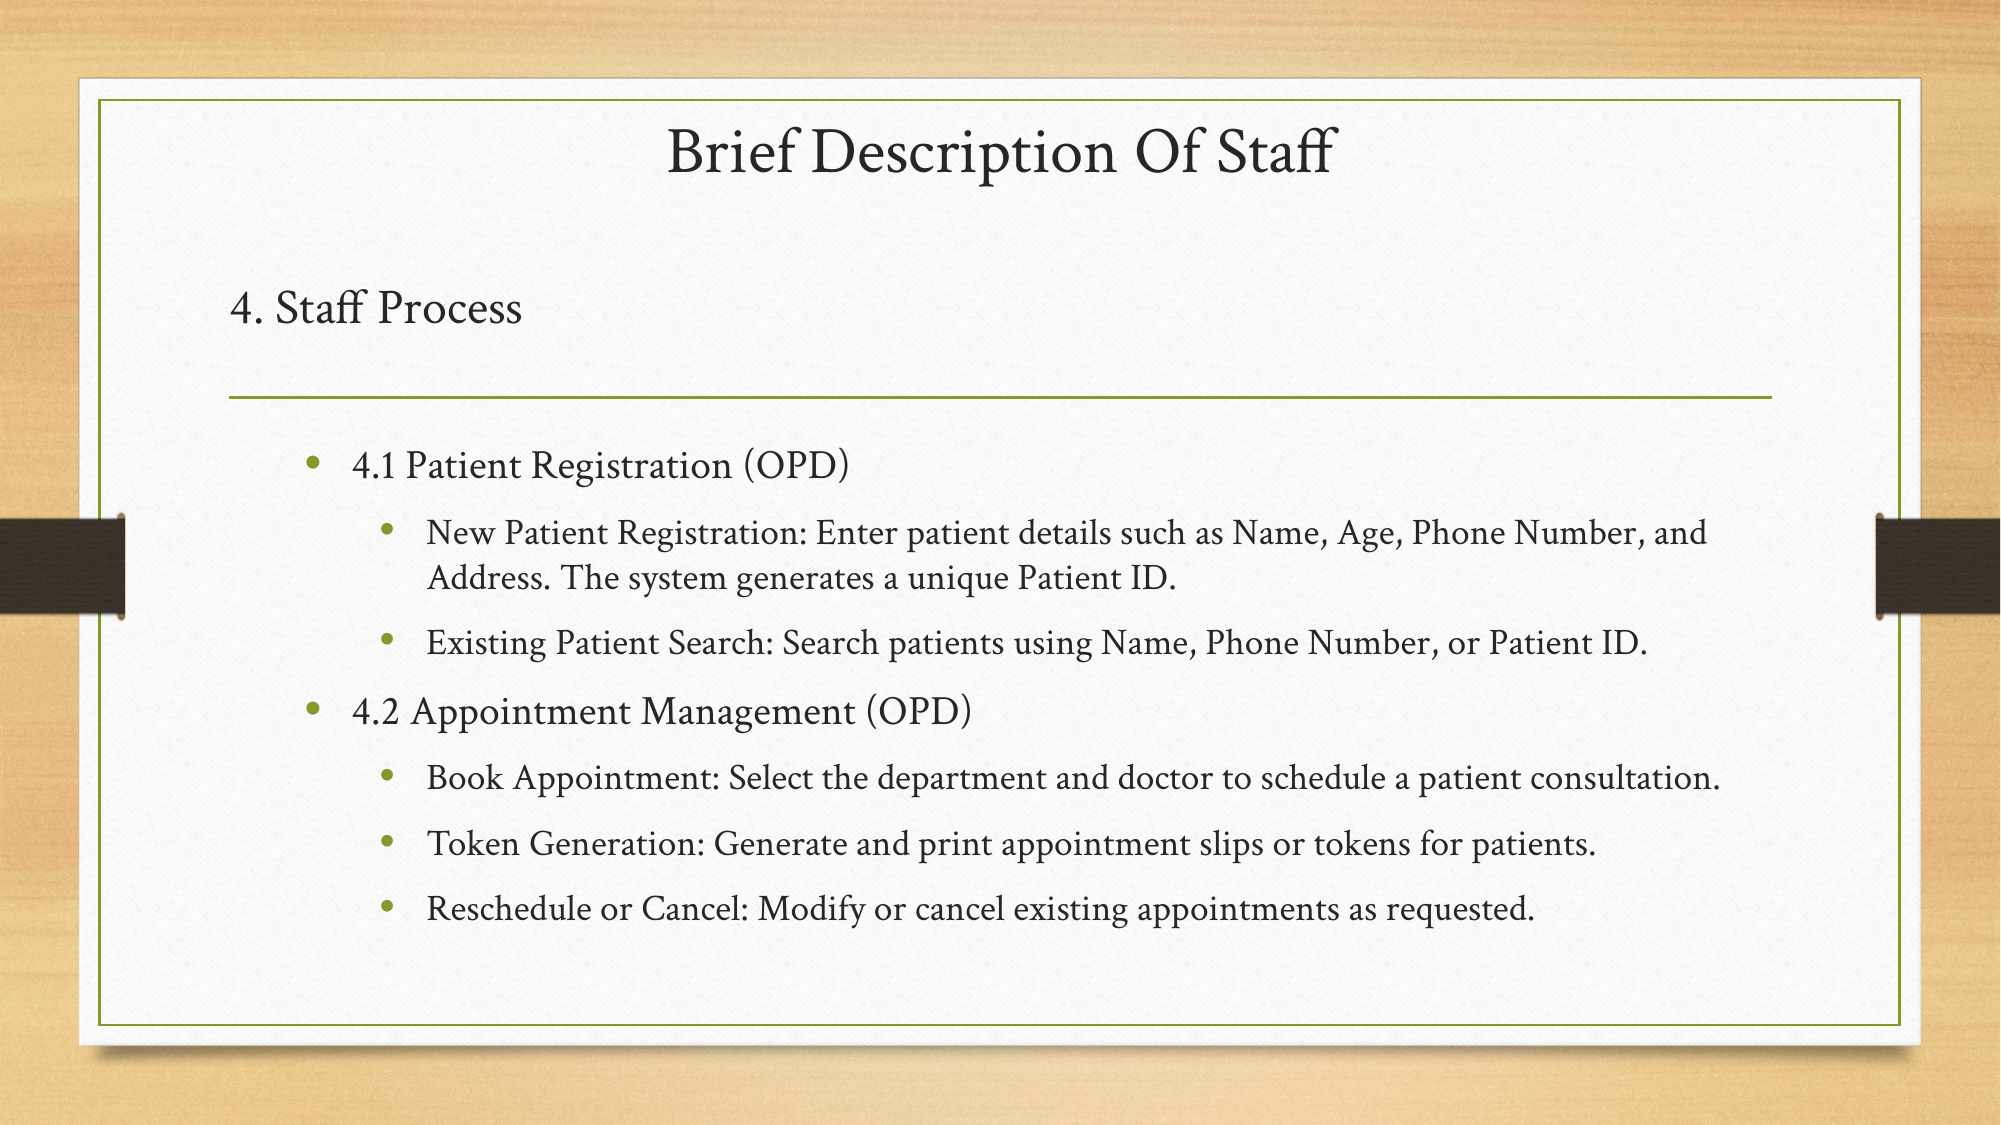

# Brief Description Of Staff
4. Staff Process

4.1 Patient Registration (OPD)
New Patient Registration: Enter patient details such as Name, Age, Phone Number, and Address. The system generates a unique Patient ID.
Existing Patient Search: Search patients using Name, Phone Number, or Patient ID.
4.2 Appointment Management (OPD)
Book Appointment: Select the department and doctor to schedule a patient consultation.
Token Generation: Generate and print appointment slips or tokens for patients.
Reschedule or Cancel: Modify or cancel existing appointments as requested.